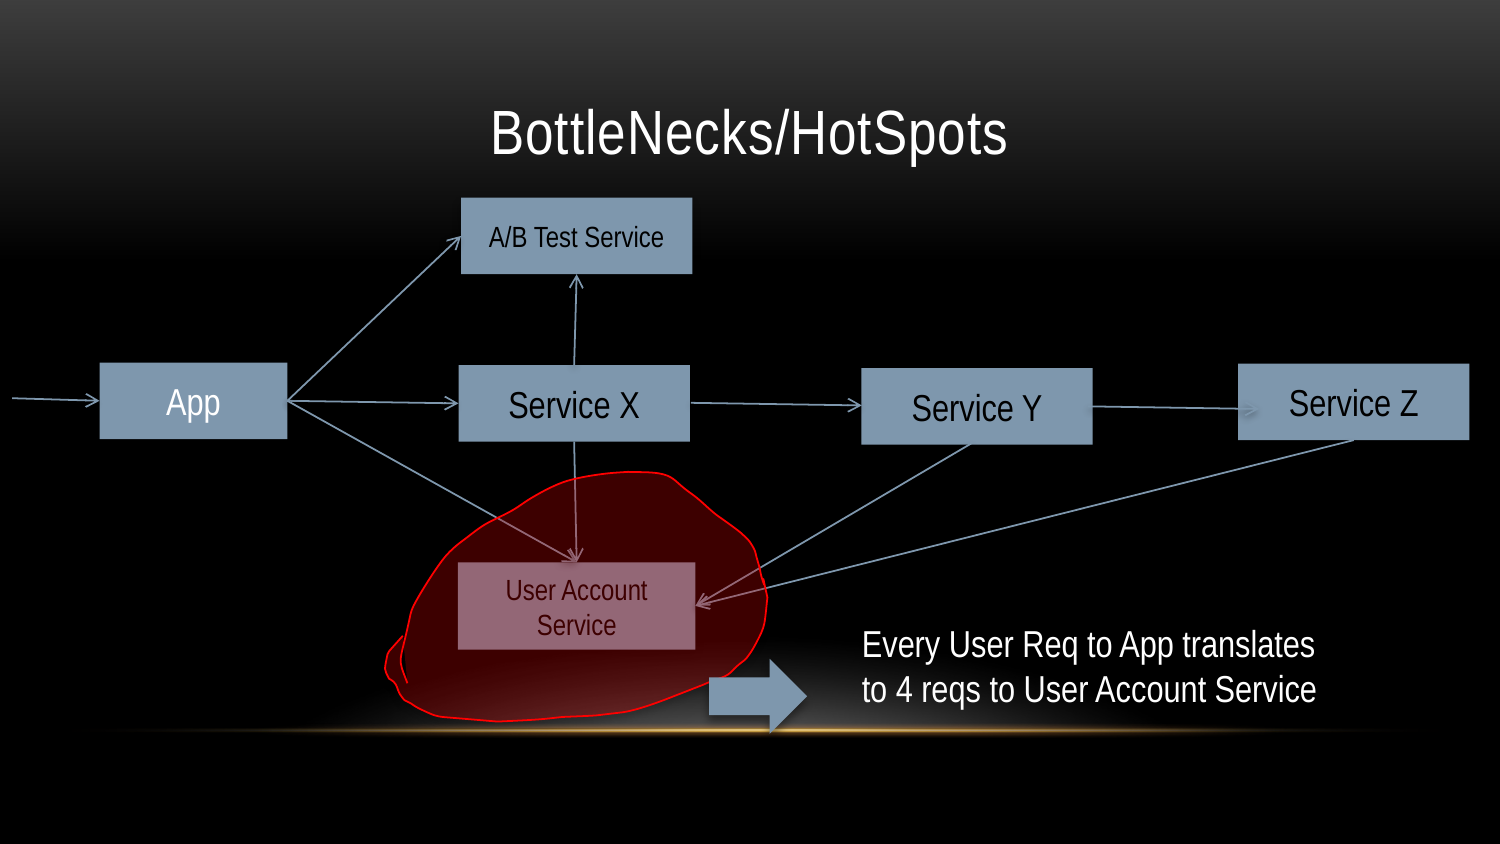

# BottleNecks/HotSpots
A/B Test Service
App
Service Z
Service X
Service Y

User Account Service
Every User Req to App translates
to 4 reqs to User Account Service